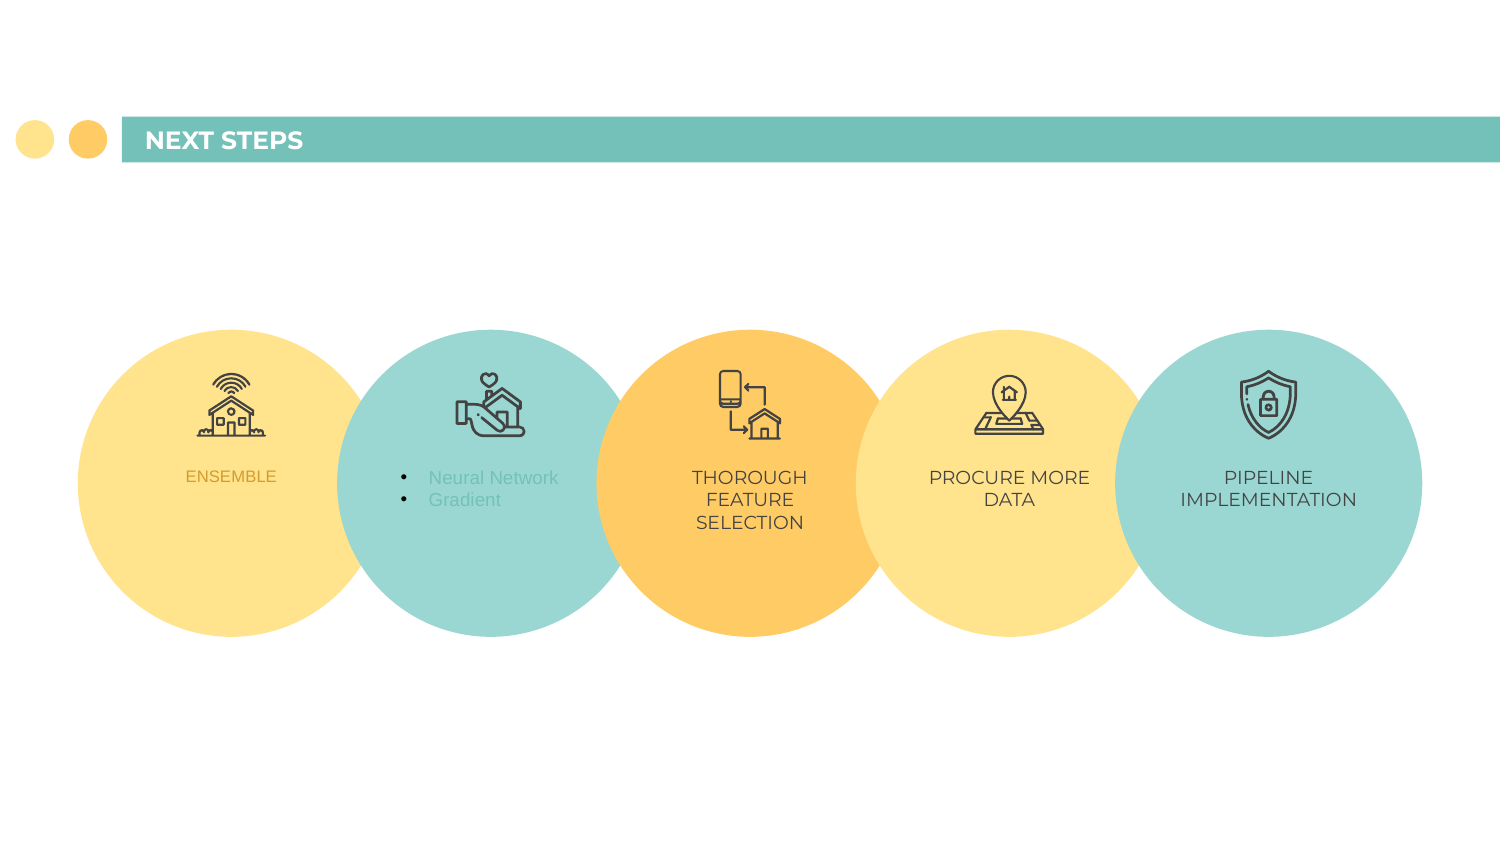

# NEXT STEPS

ENSEMBLE
Neural Network
Gradient
THOROUGH FEATURE SELECTION
PROCURE MORE DATA
PIPELINE IMPLEMENTATION